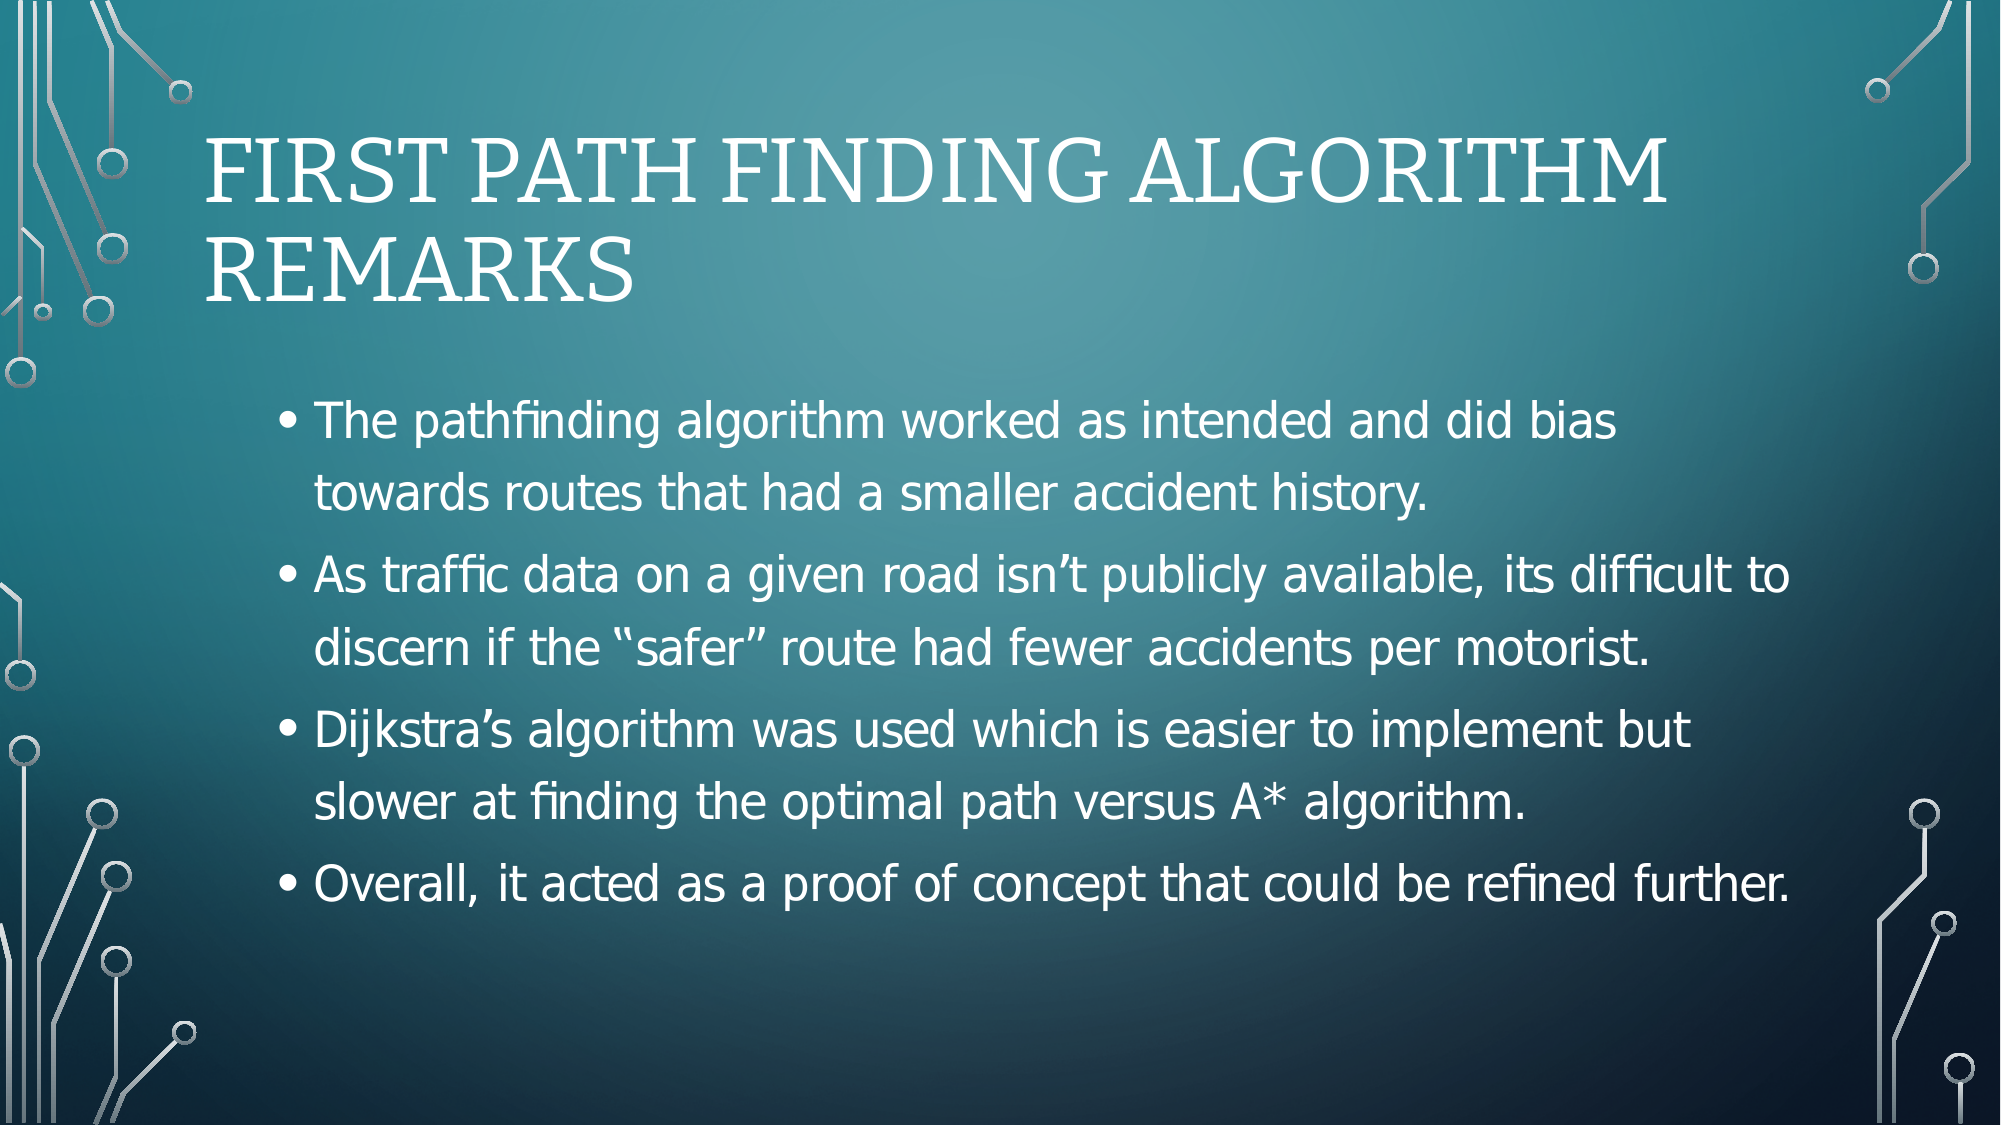

# first path finding algorithm remarks
The pathfinding algorithm worked as intended and did bias towards routes that had a smaller accident history.
As traffic data on a given road isn’t publicly available, its difficult to discern if the “safer” route had fewer accidents per motorist.
Dijkstra’s algorithm was used which is easier to implement but slower at finding the optimal path versus A* algorithm.
Overall, it acted as a proof of concept that could be refined further.